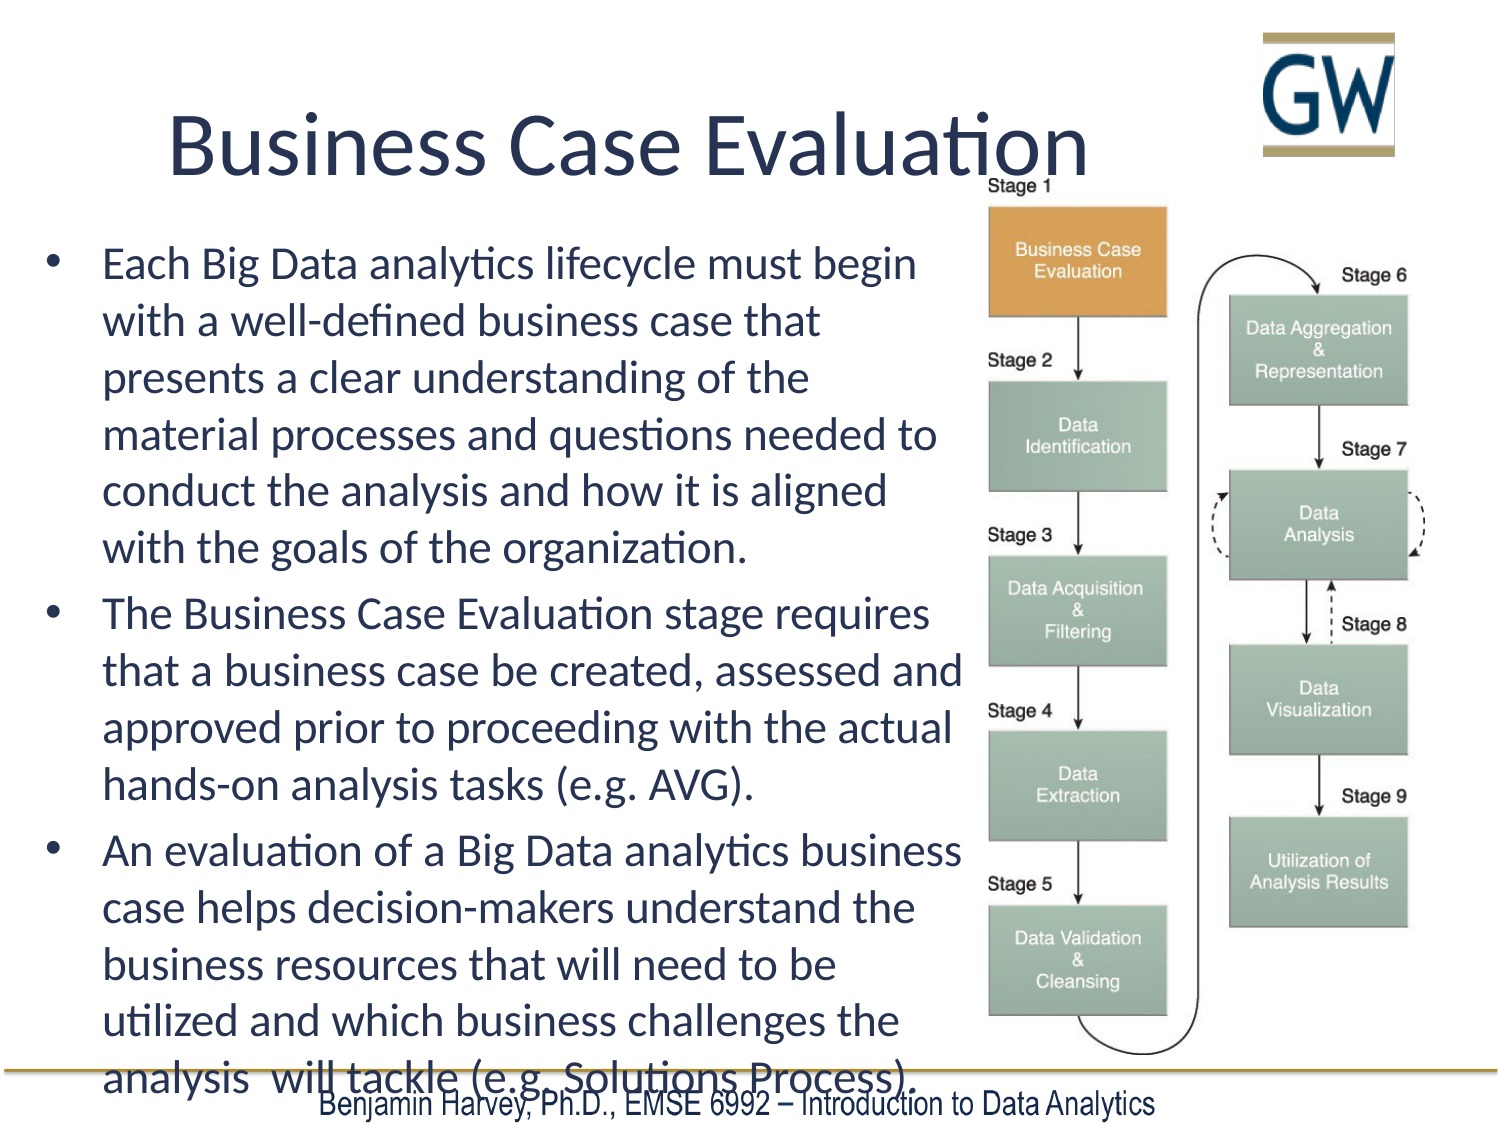

# Business Case Evaluation

Each Big Data analytics lifecycle must begin with a well-defined business case that presents a clear understanding of the material processes and questions needed to conduct the analysis and how it is aligned with the goals of the organization.
The Business Case Evaluation stage requires that a business case be created, assessed and approved prior to proceeding with the actual hands-on analysis tasks (e.g. AVG).
An evaluation of a Big Data analytics business case helps decision-makers understand the  business resources that will need to be utilized and which business challenges the analysis  will tackle (e.g. Solutions Process).